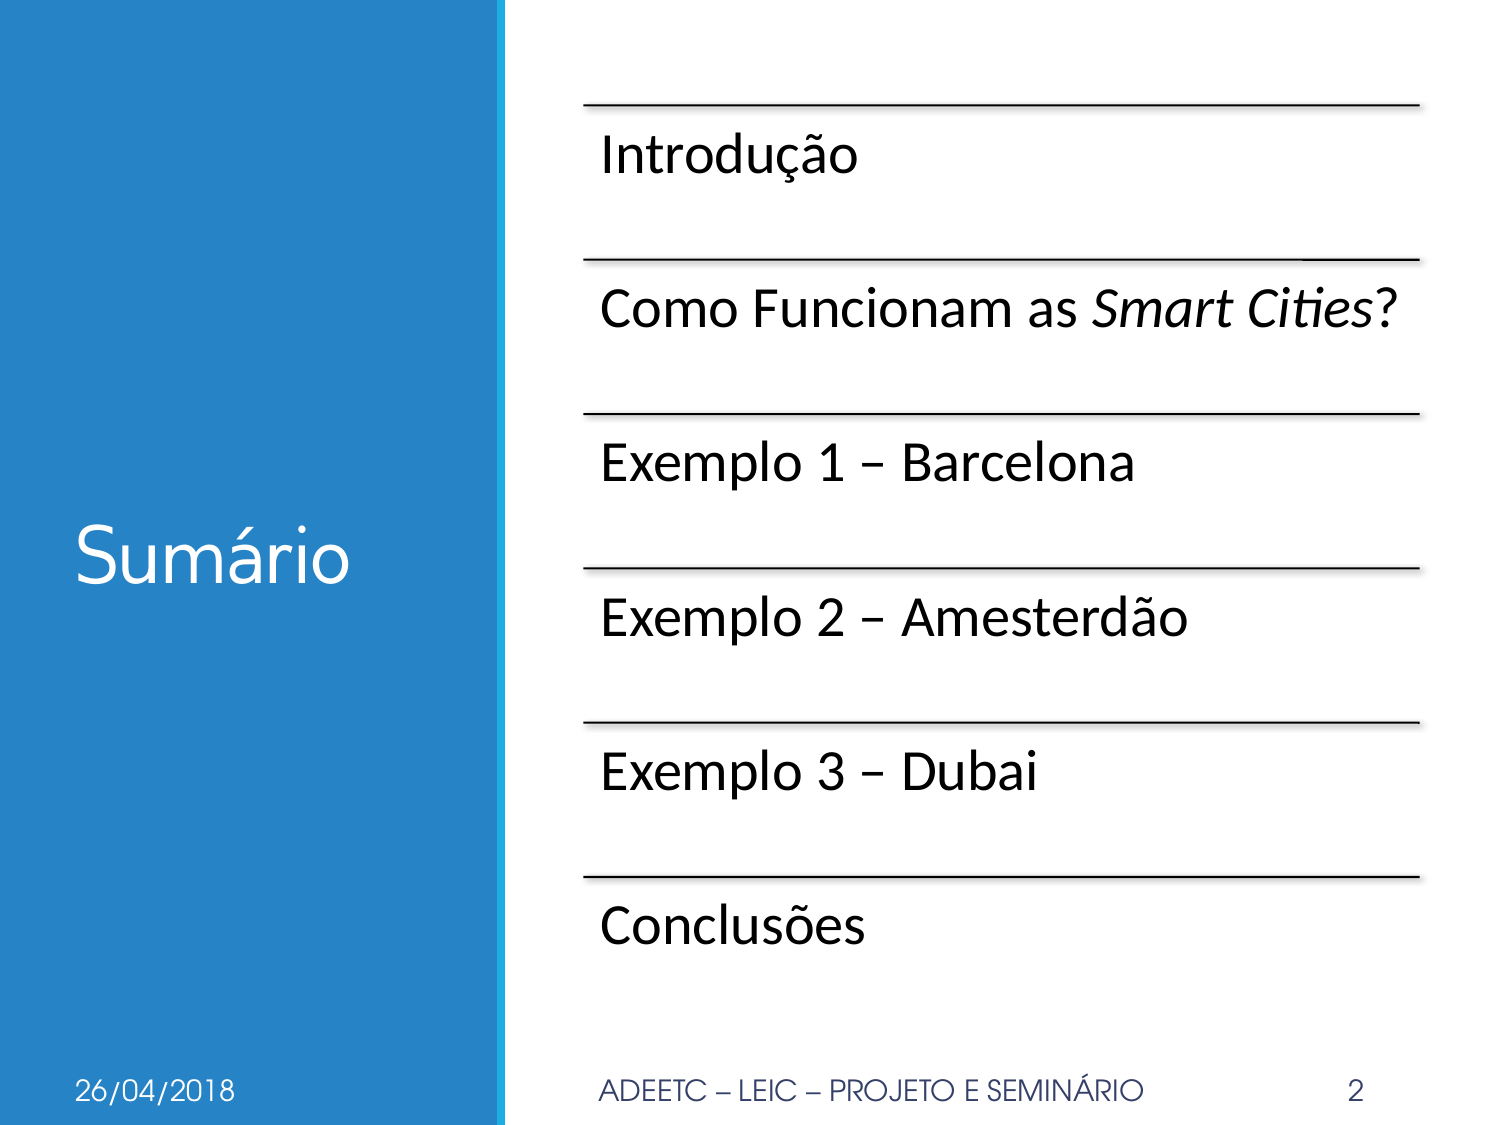

# Sumário
Introdução
Como Funcionam as Smart Cities?
Exemplo 1 – Barcelona
Exemplo 2 – Amesterdão
Exemplo 3 – Dubai
Conclusões
26/04/2018
ADEETC – LEIC – Projeto e Seminário
2